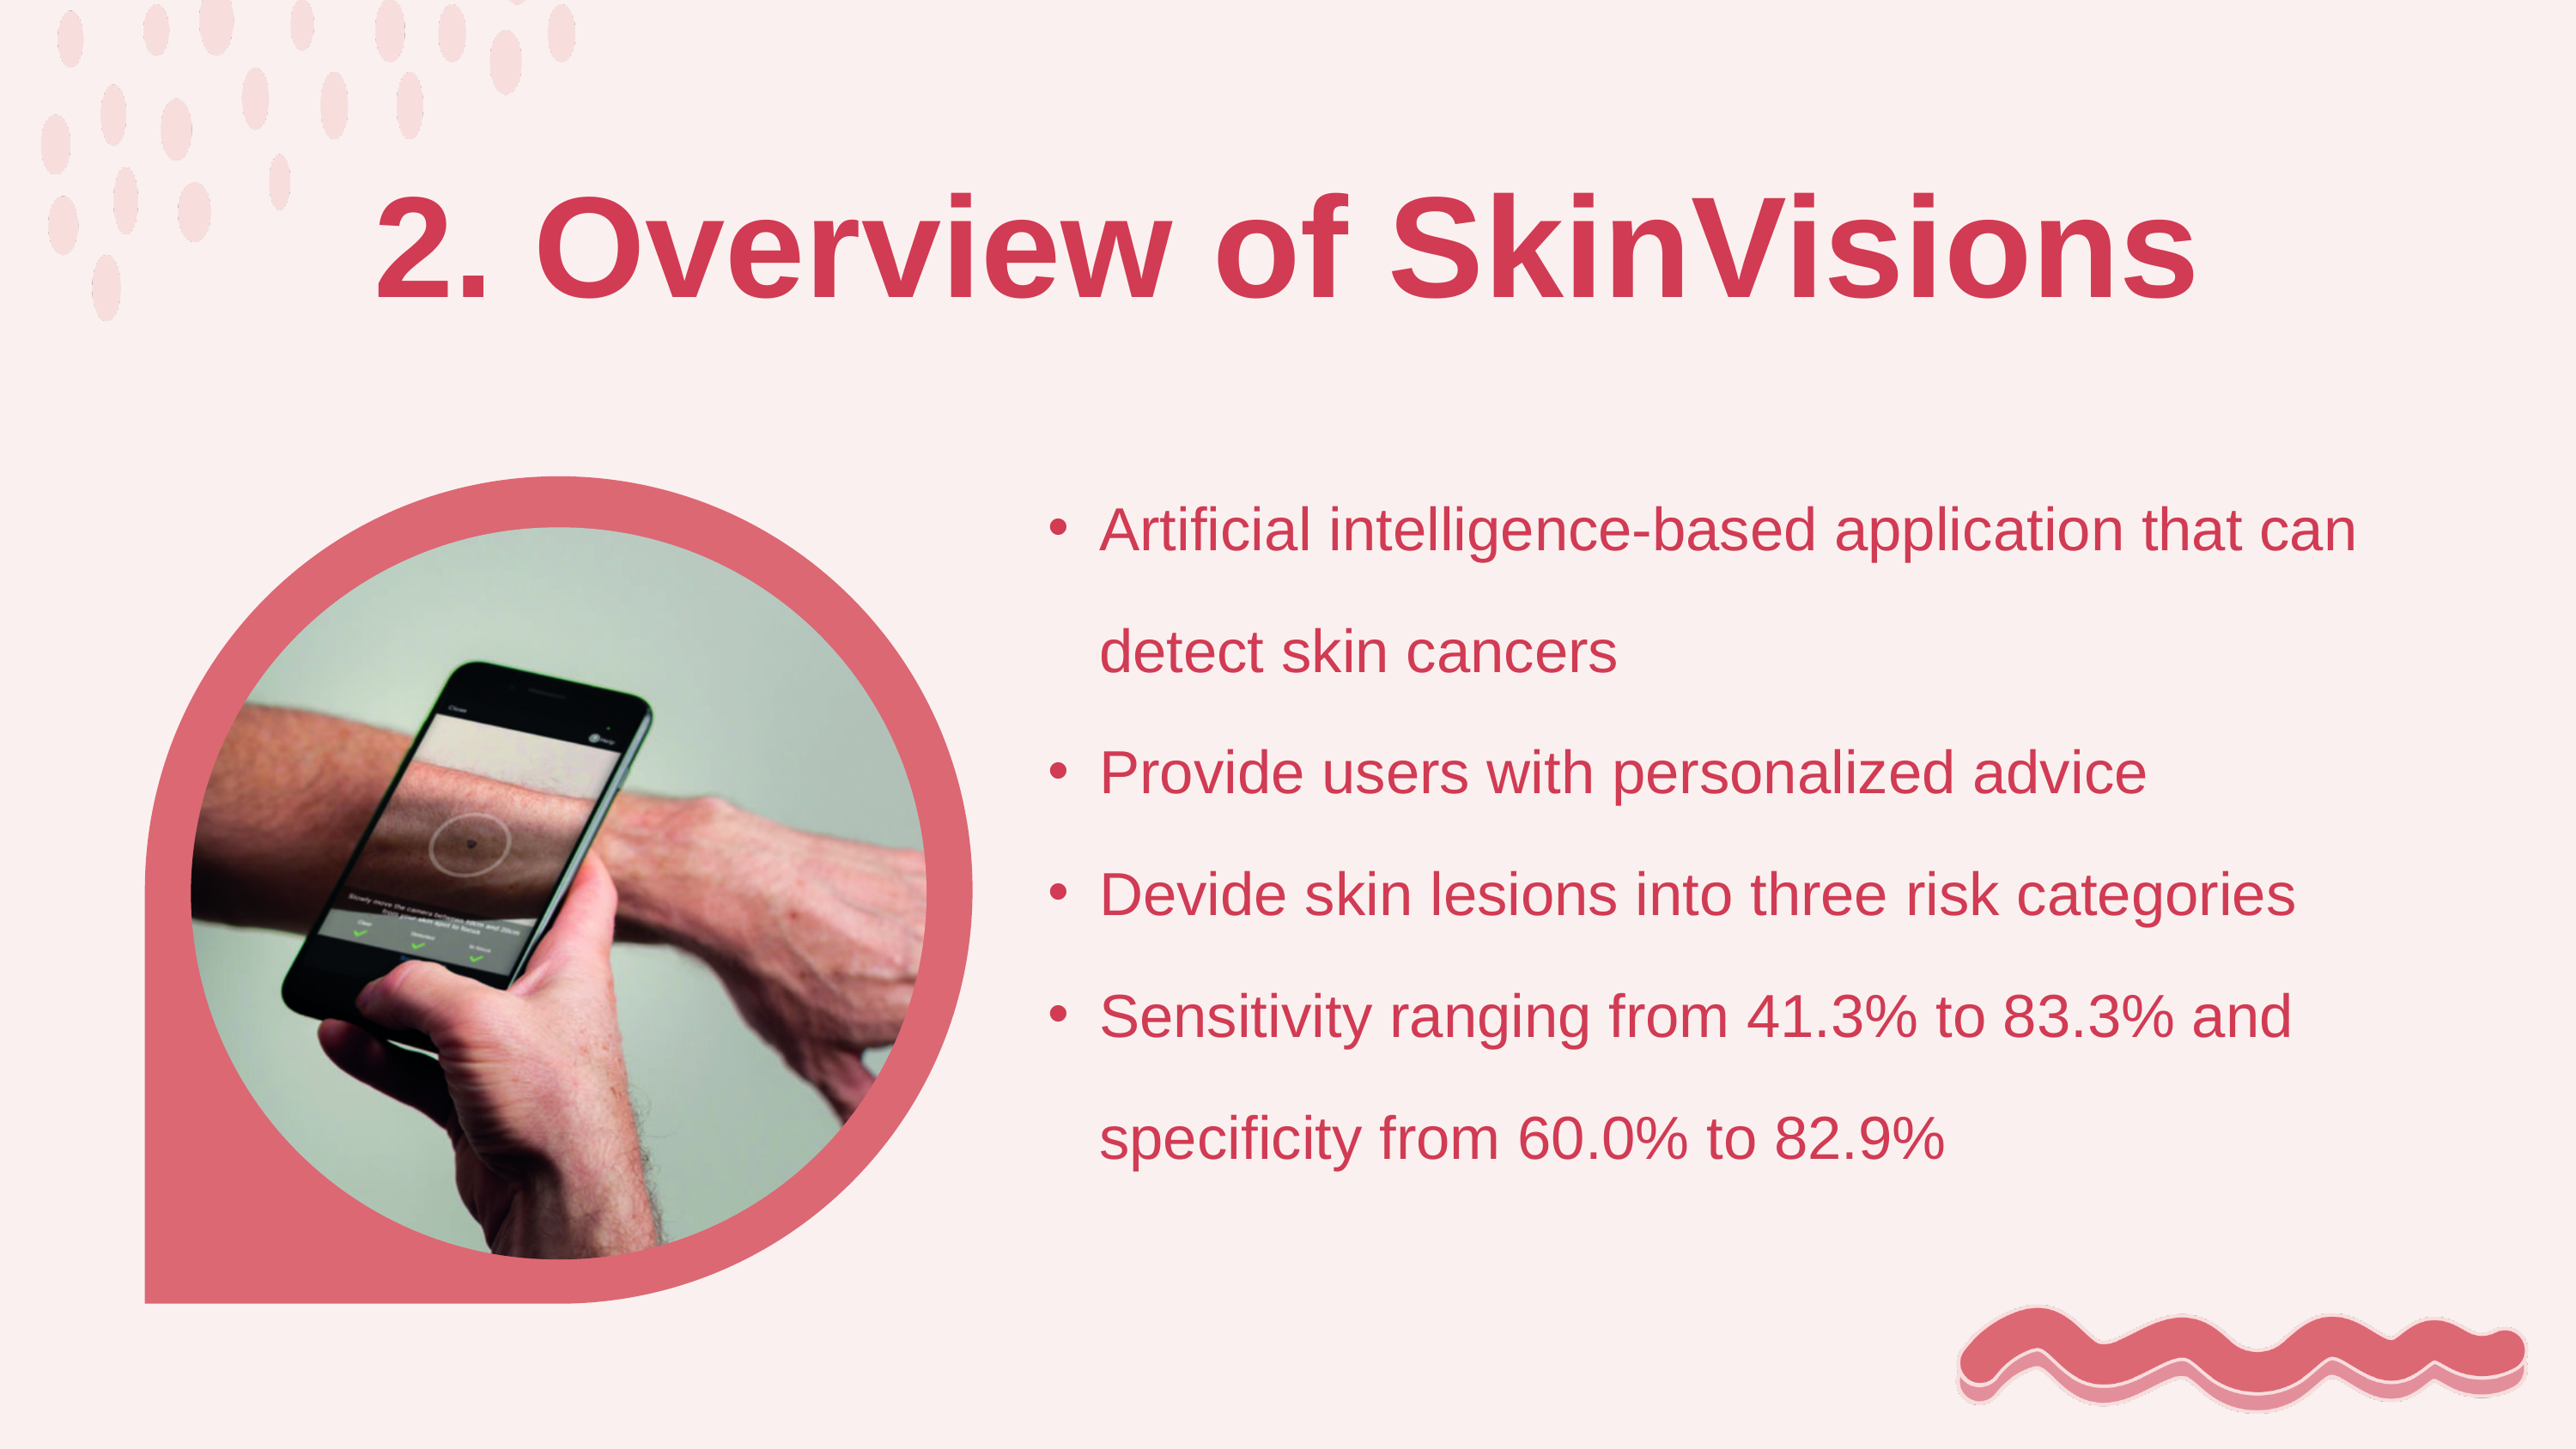

2. Overview of SkinVisions
Artificial intelligence-based application that can detect skin cancers
Provide users with personalized advice
Devide skin lesions into three risk categories
Sensitivity ranging from 41.3% to 83.3% and specificity from 60.0% to 82.9%